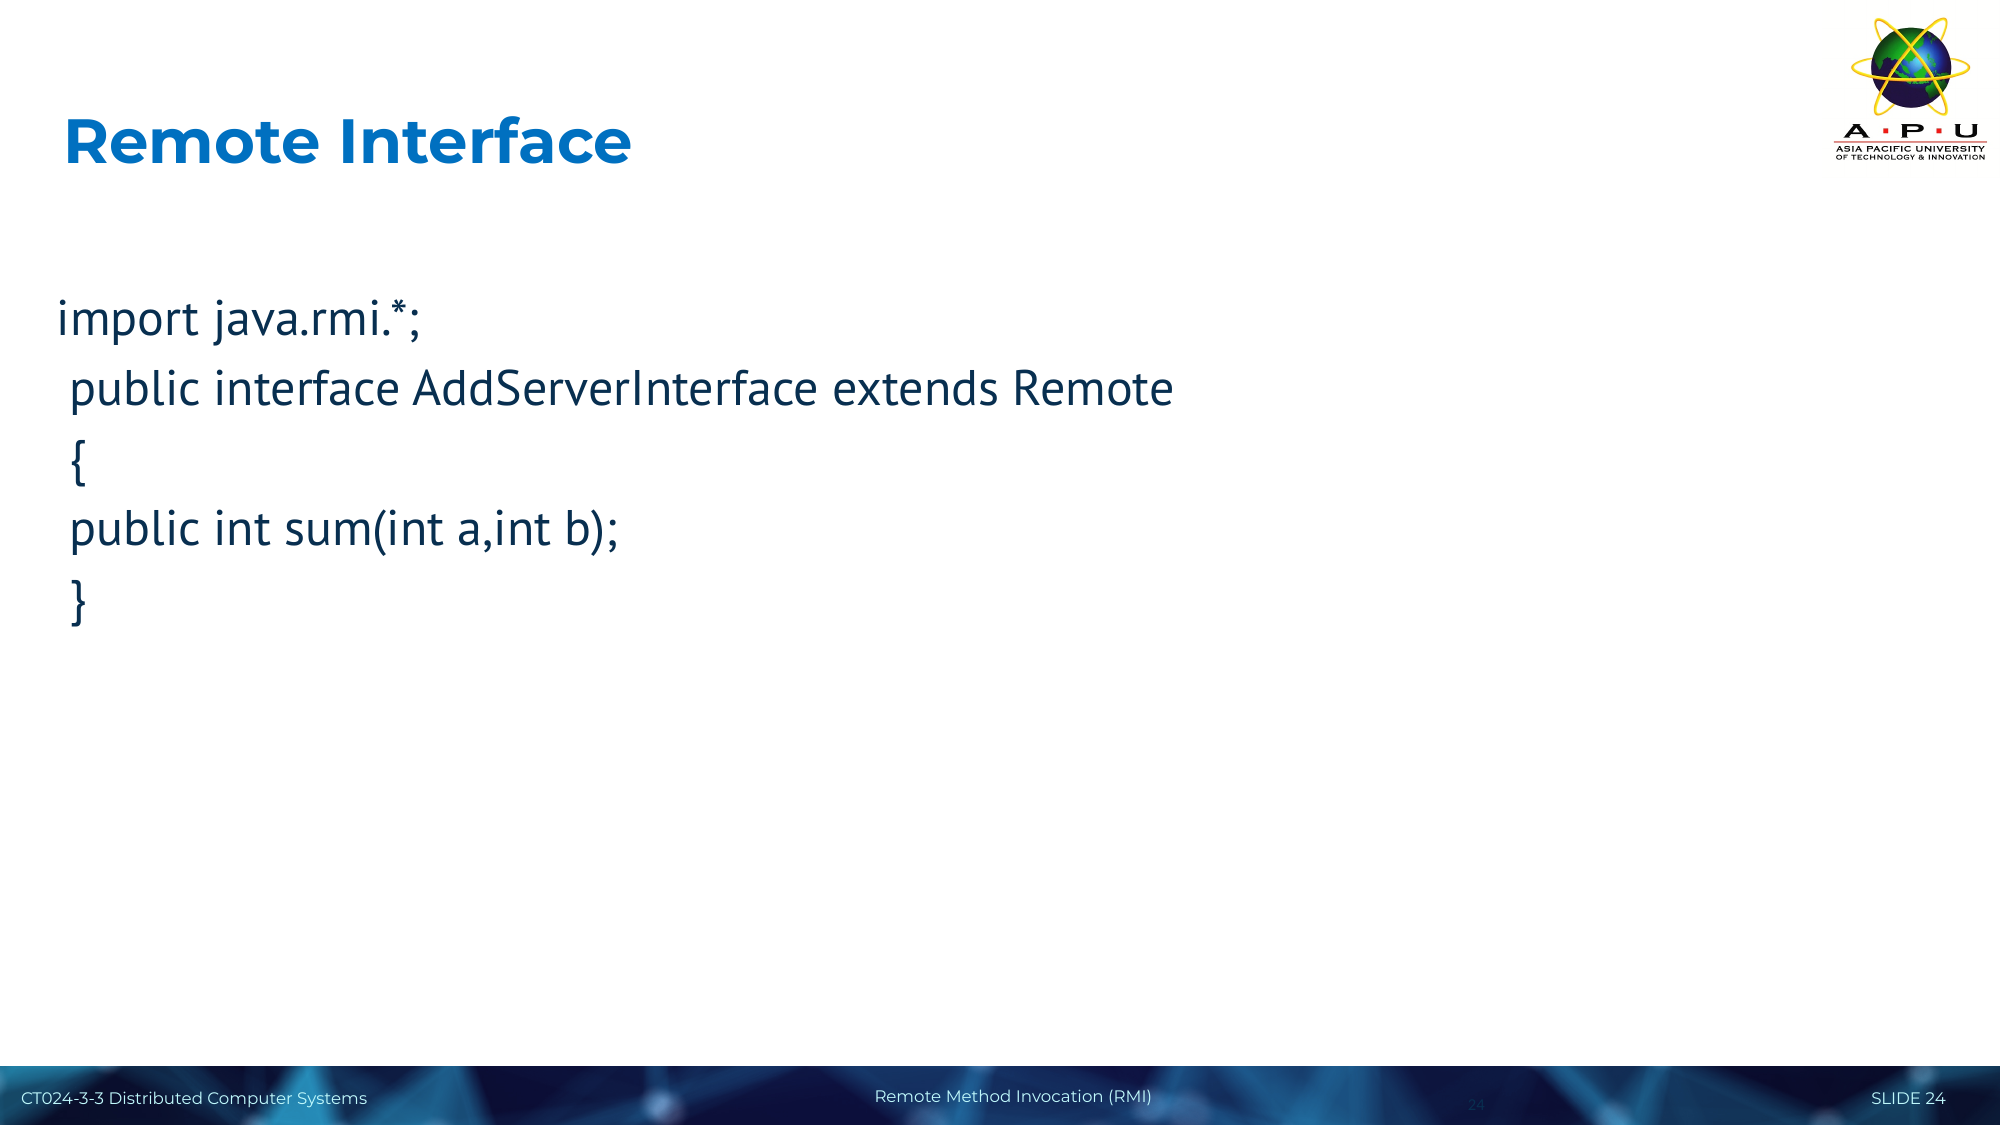

# Remote Interface
import java.rmi.*;
 public interface AddServerInterface extends Remote
 {
 public int sum(int a,int b);
 }
24